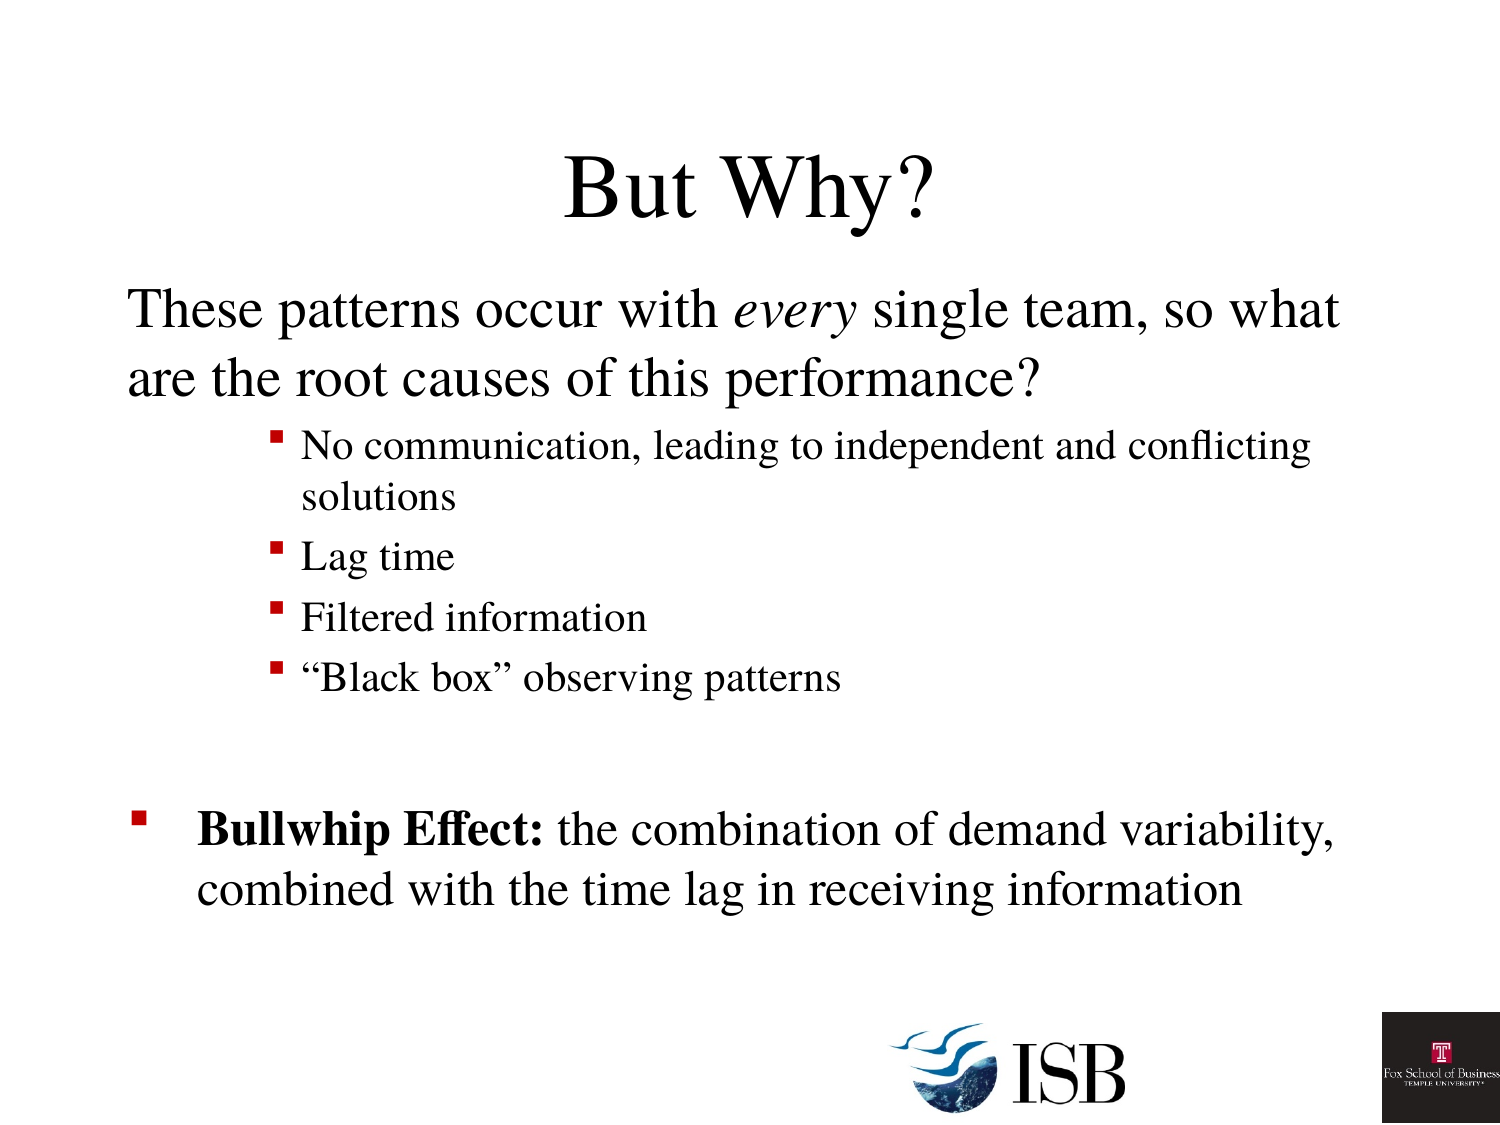

# But Why?
These patterns occur with every single team, so what are the root causes of this performance?
No communication, leading to independent and conflicting solutions
Lag time
Filtered information
“Black box” observing patterns

Bullwhip Effect: the combination of demand variability, combined with the time lag in receiving information